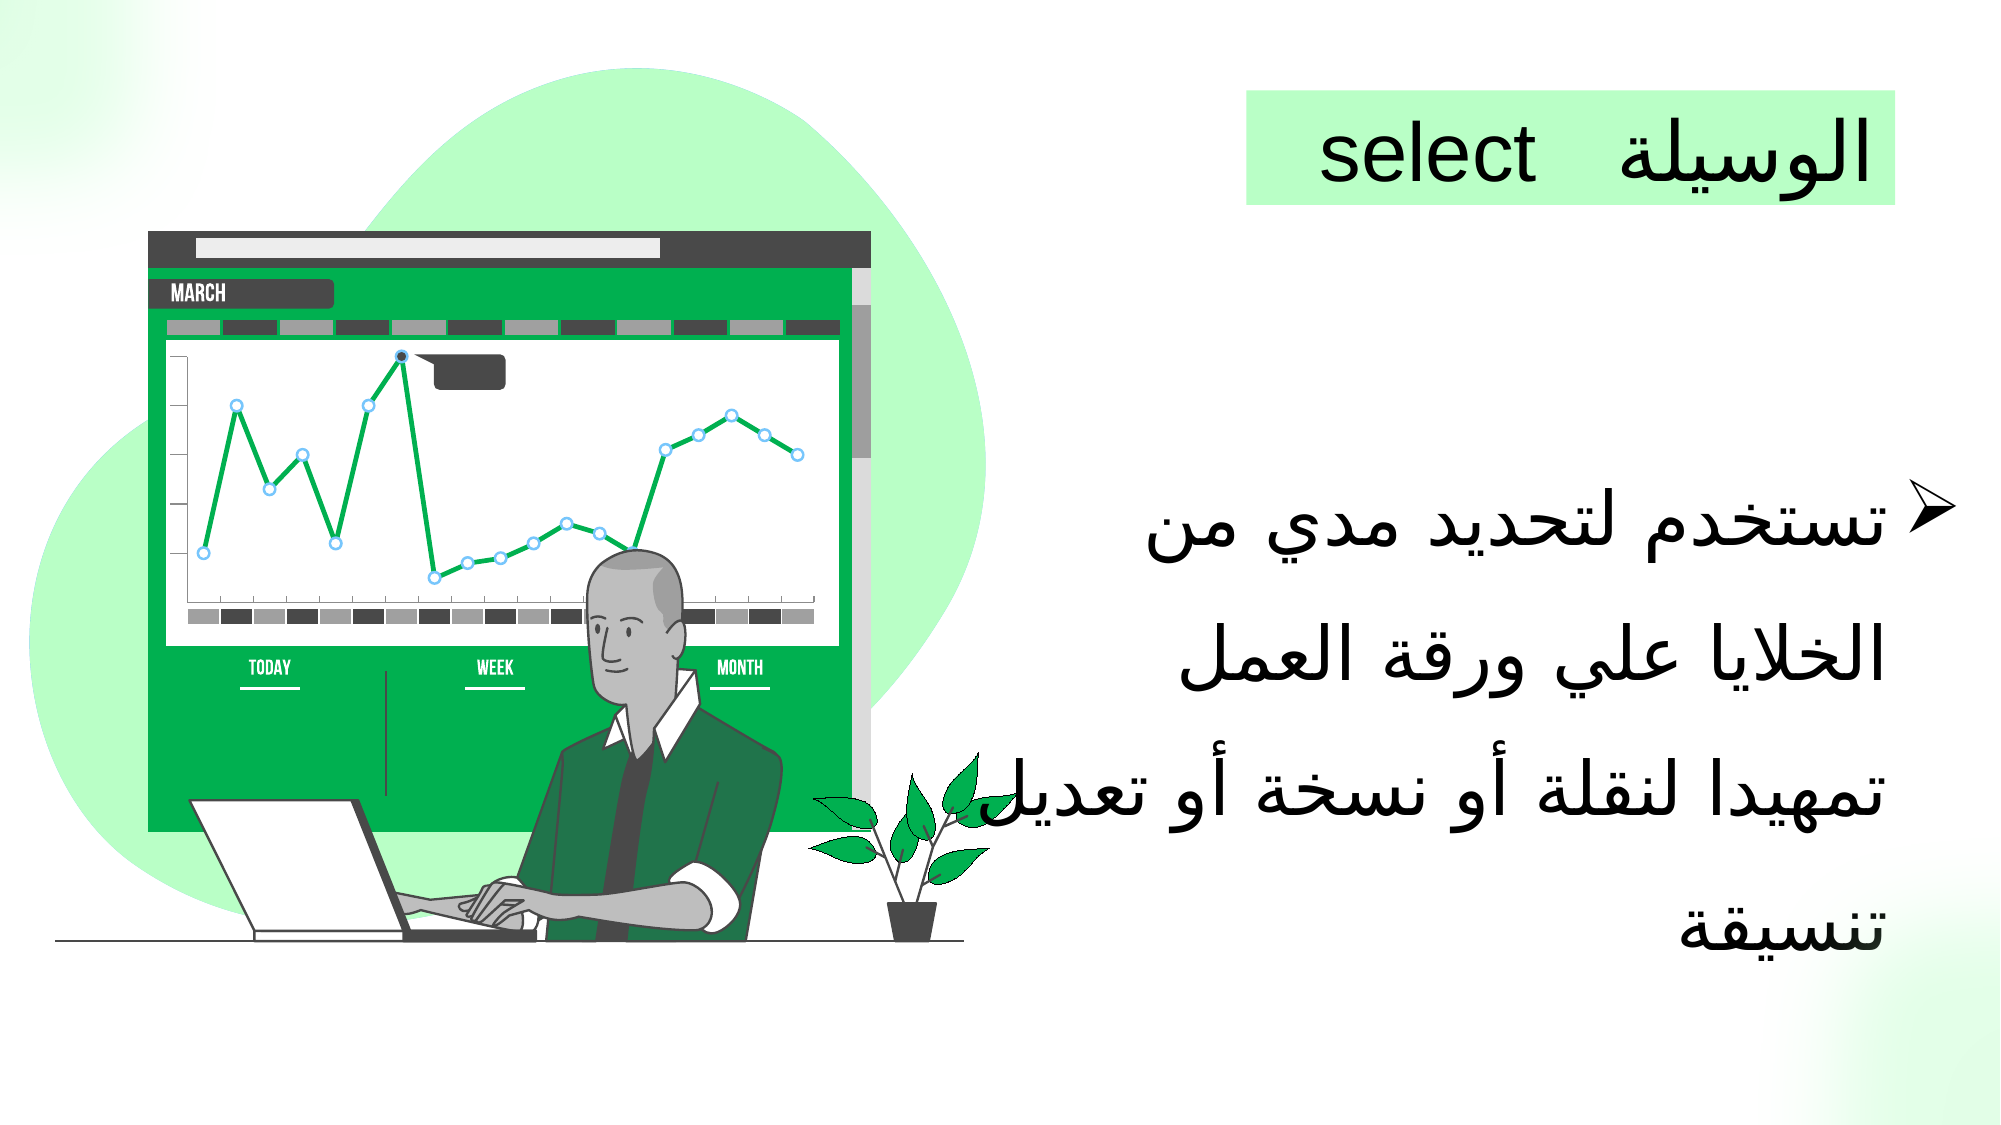

الوسيلة   select
تستخدم لتحديد مدي من الخلايا علي ورقة العمل تمهيدا لنقلة أو نسخة أو تعديل تنسيقة
سنوضح ذلك بالأمثلة التالية